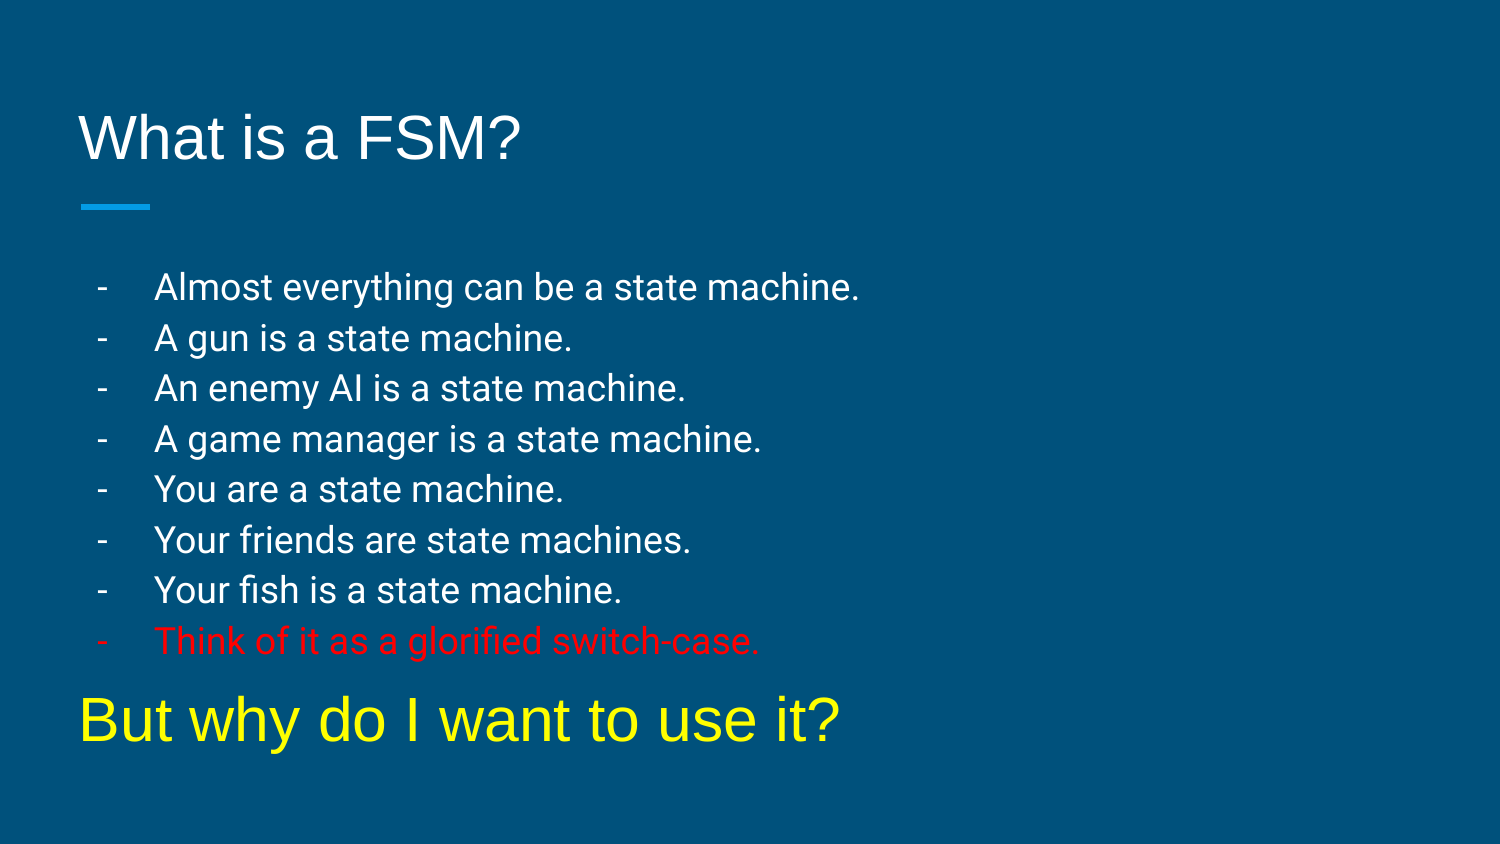

# What is a FSM?
Almost everything can be a state machine.
A gun is a state machine.
An enemy AI is a state machine.
A game manager is a state machine.
You are a state machine.
Your friends are state machines.
Your fish is a state machine.
Think of it as a glorified switch-case.
But why do I want to use it?